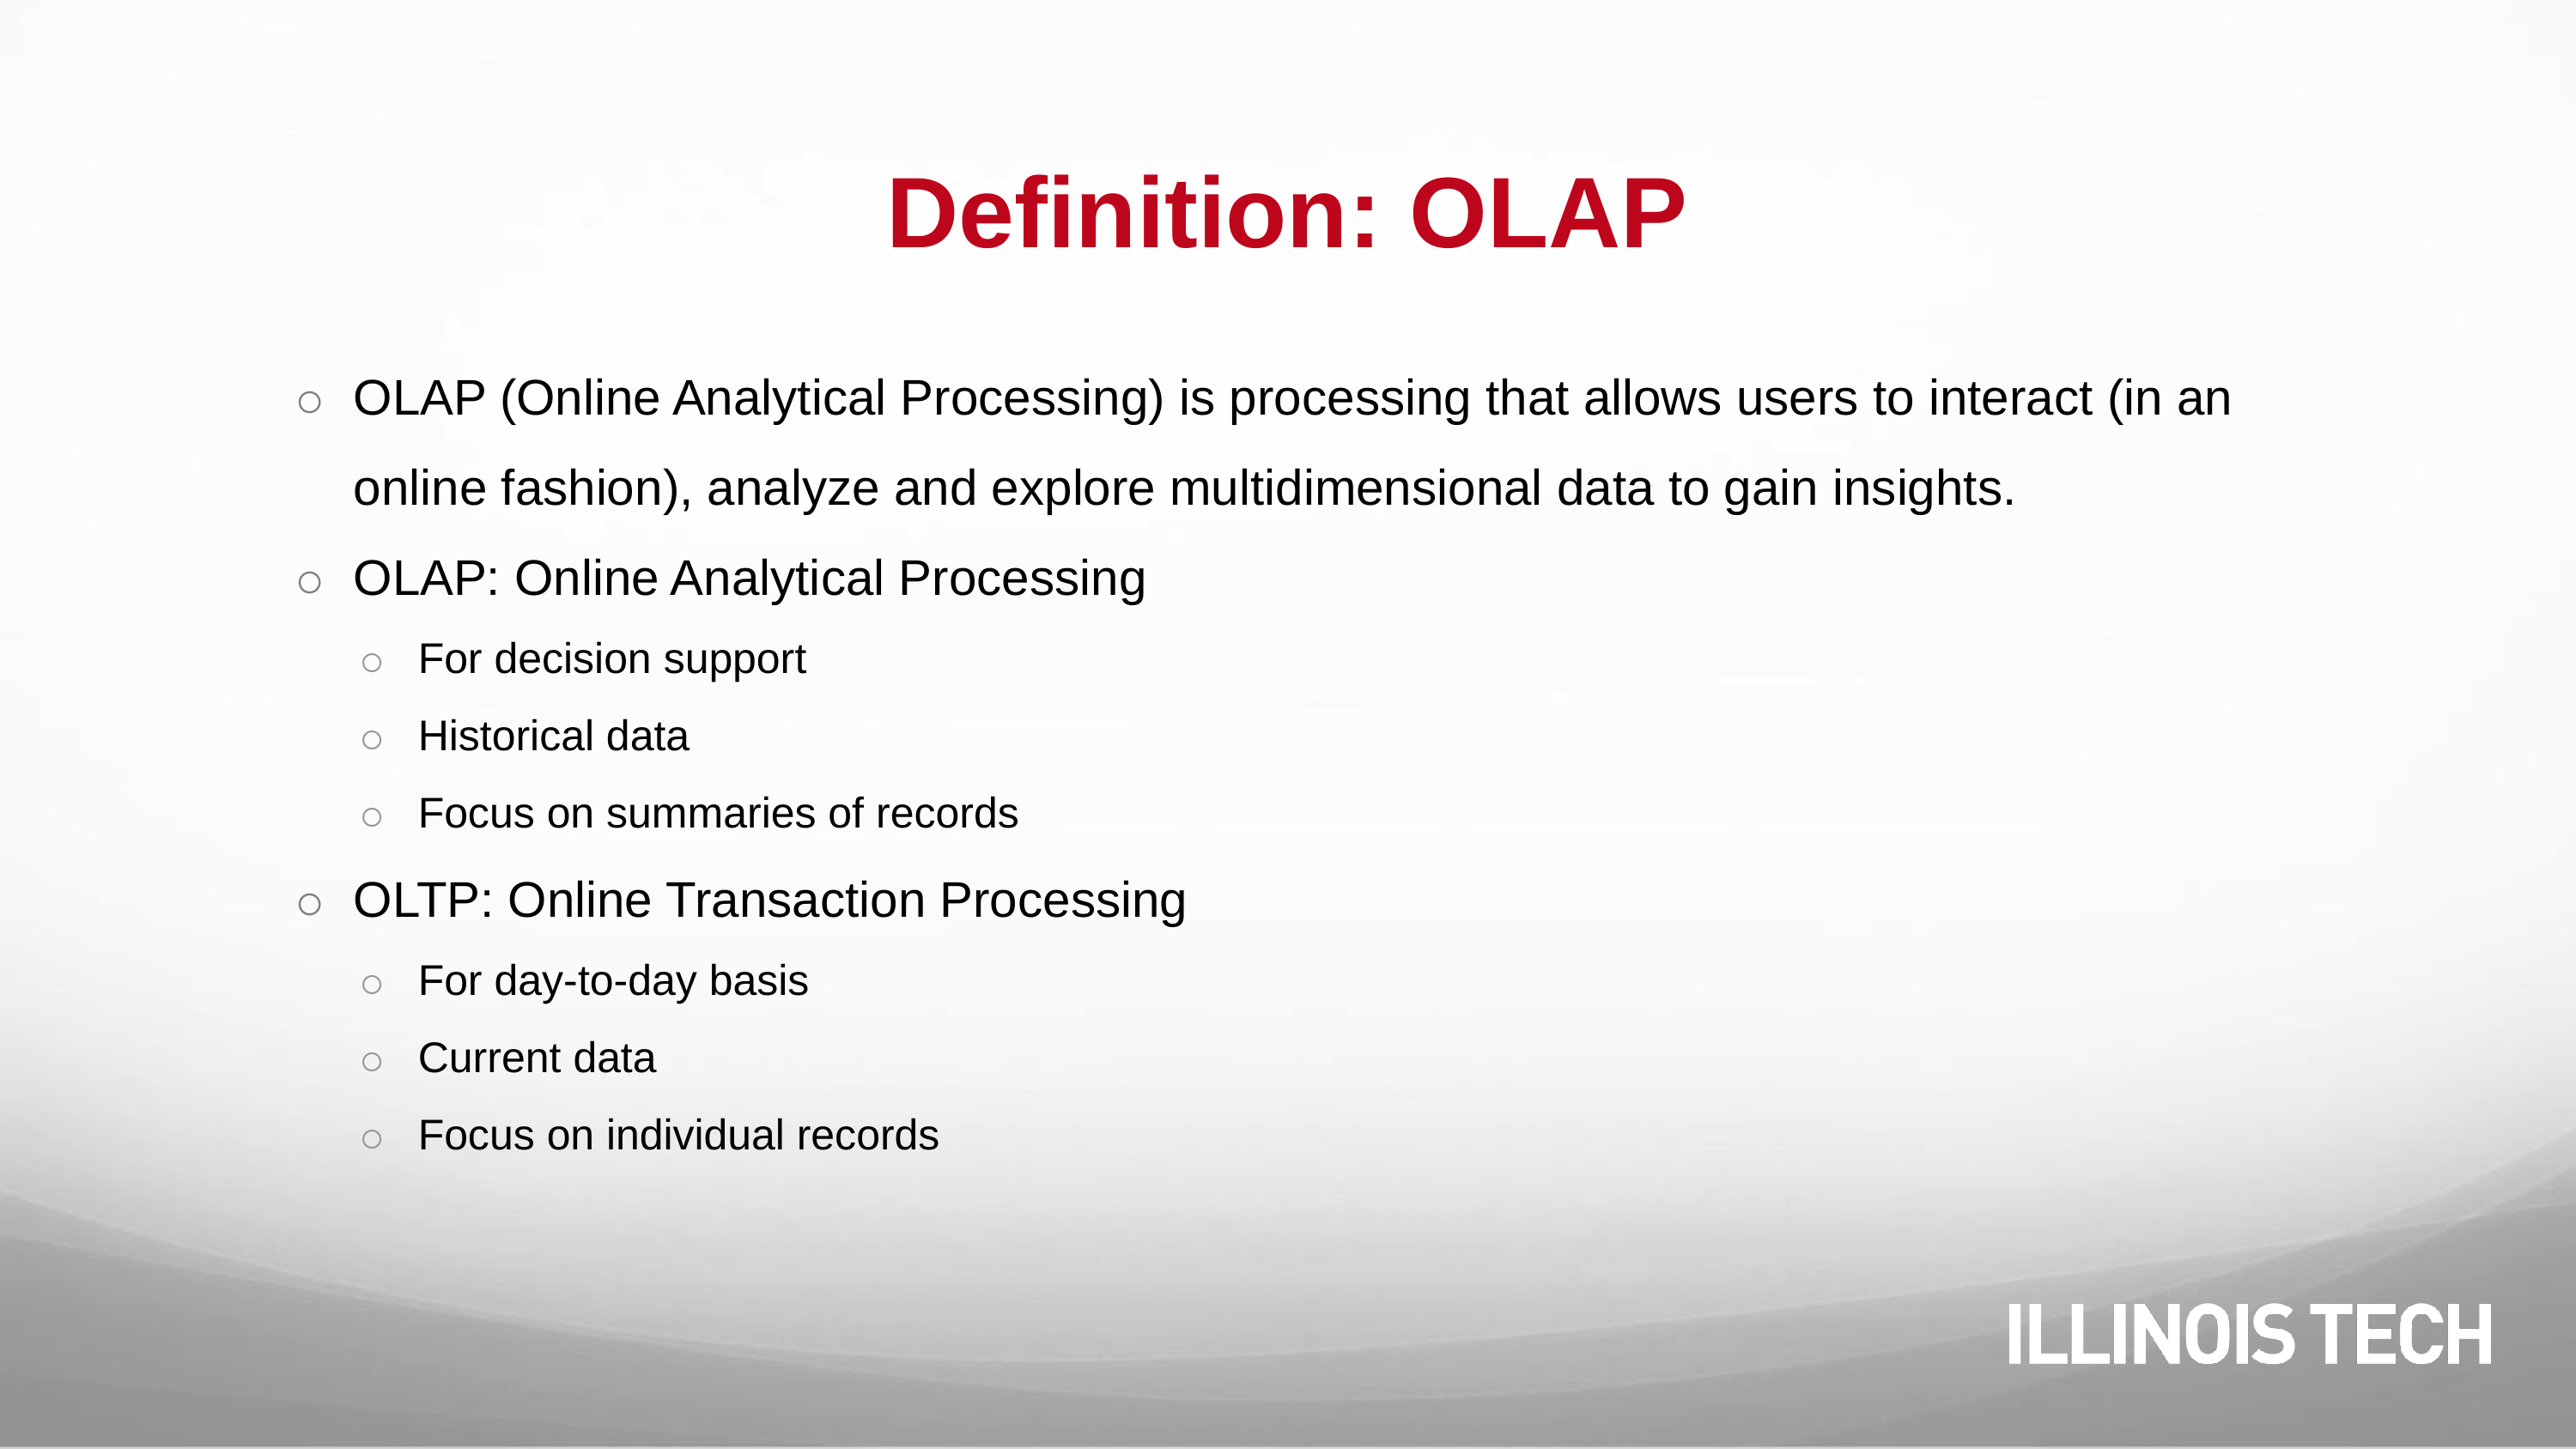

# Definition: OLAP
OLAP (Online Analytical Processing) is processing that allows users to interact (in an online fashion), analyze and explore multidimensional data to gain insights.
OLAP: Online Analytical Processing
For decision support
Historical data
Focus on summaries of records
OLTP: Online Transaction Processing
For day-to-day basis
Current data
Focus on individual records